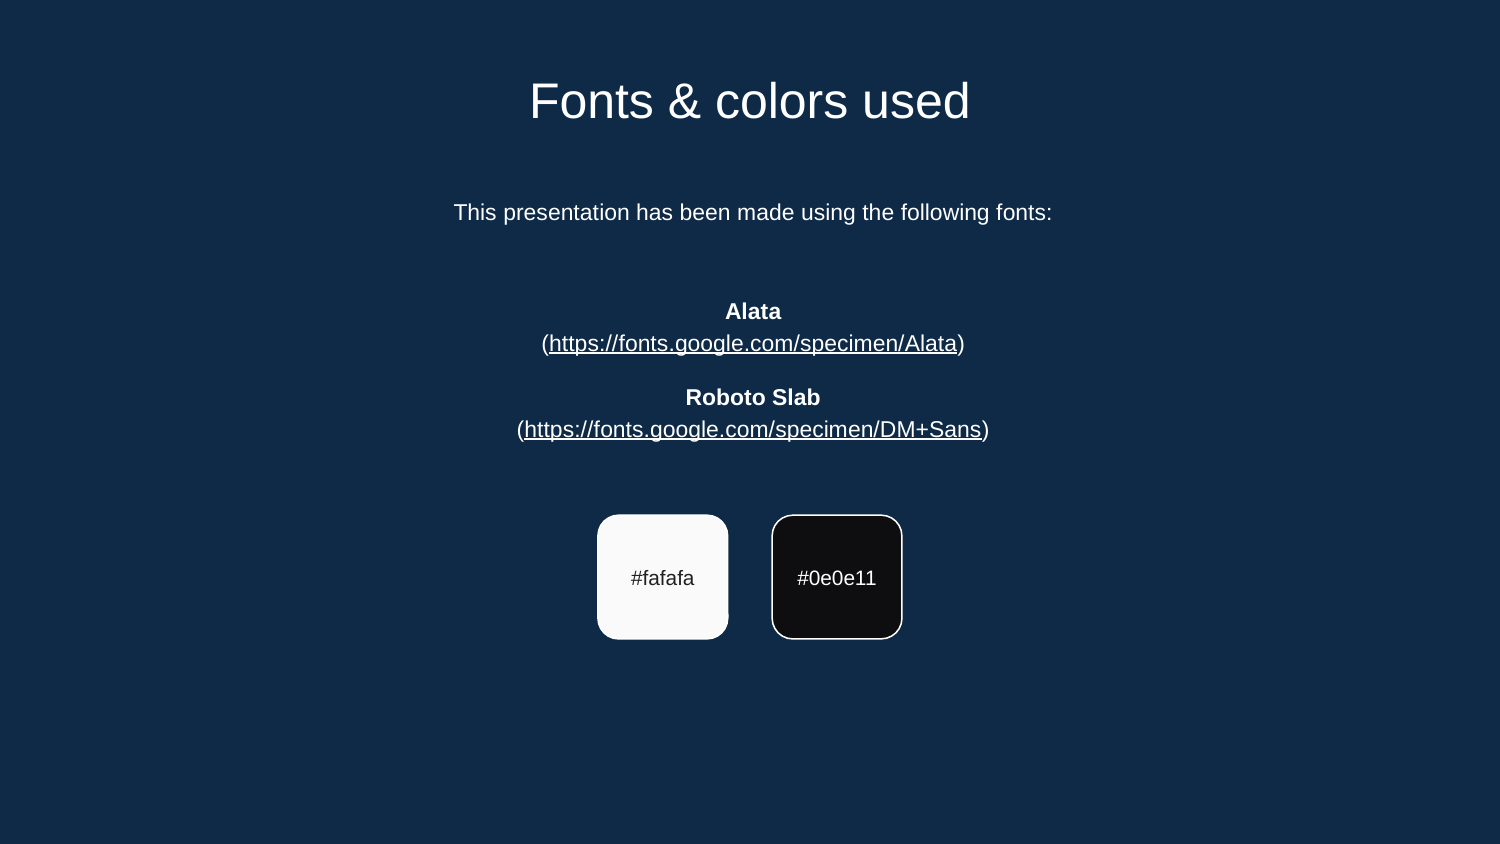

# Fonts & colors used
This presentation has been made using the following fonts:

Alata
(https://fonts.google.com/specimen/Alata)

Roboto Slab
(https://fonts.google.com/specimen/DM+Sans)

#fafafa
#0e0e11